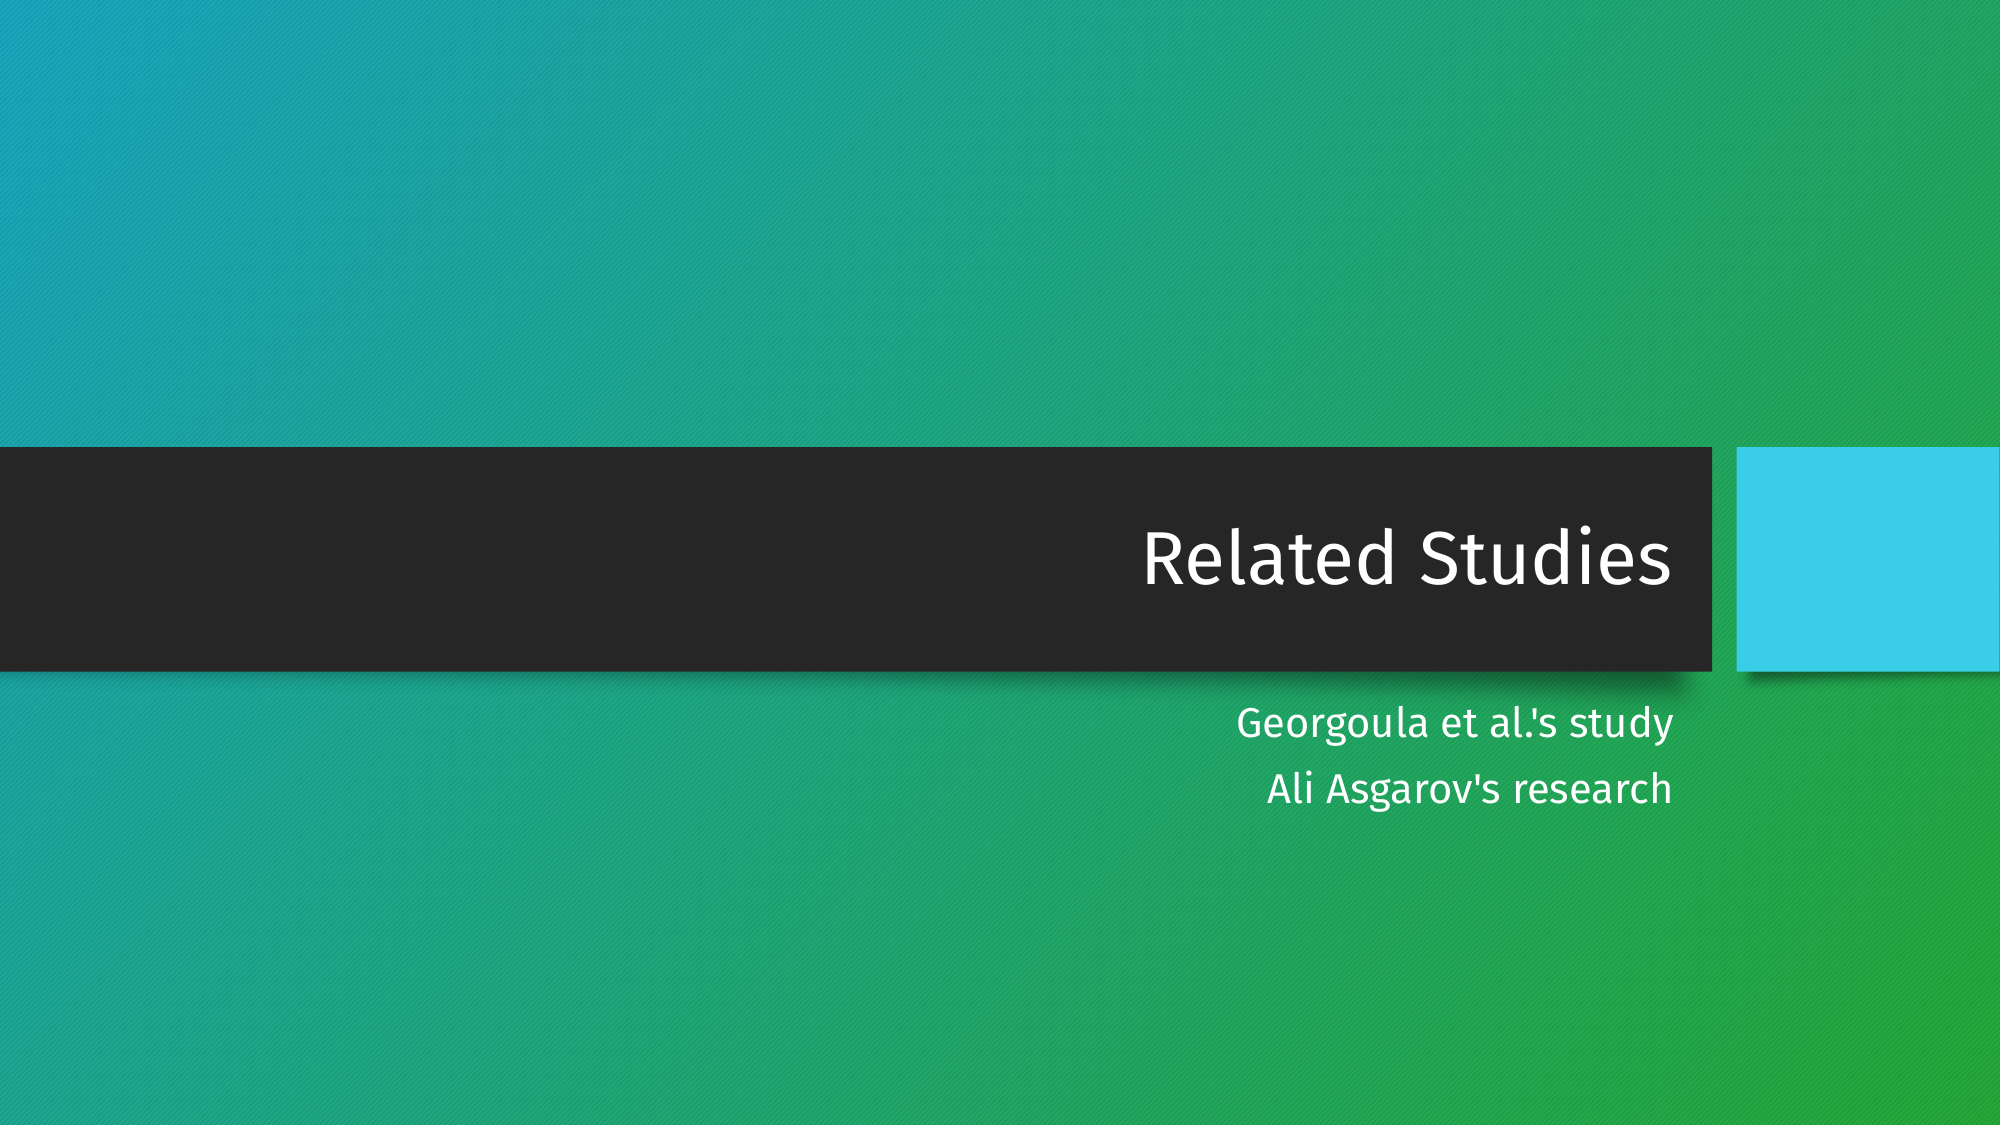

# Related Studies
Georgoula et al.'s study
Ali Asgarov's research